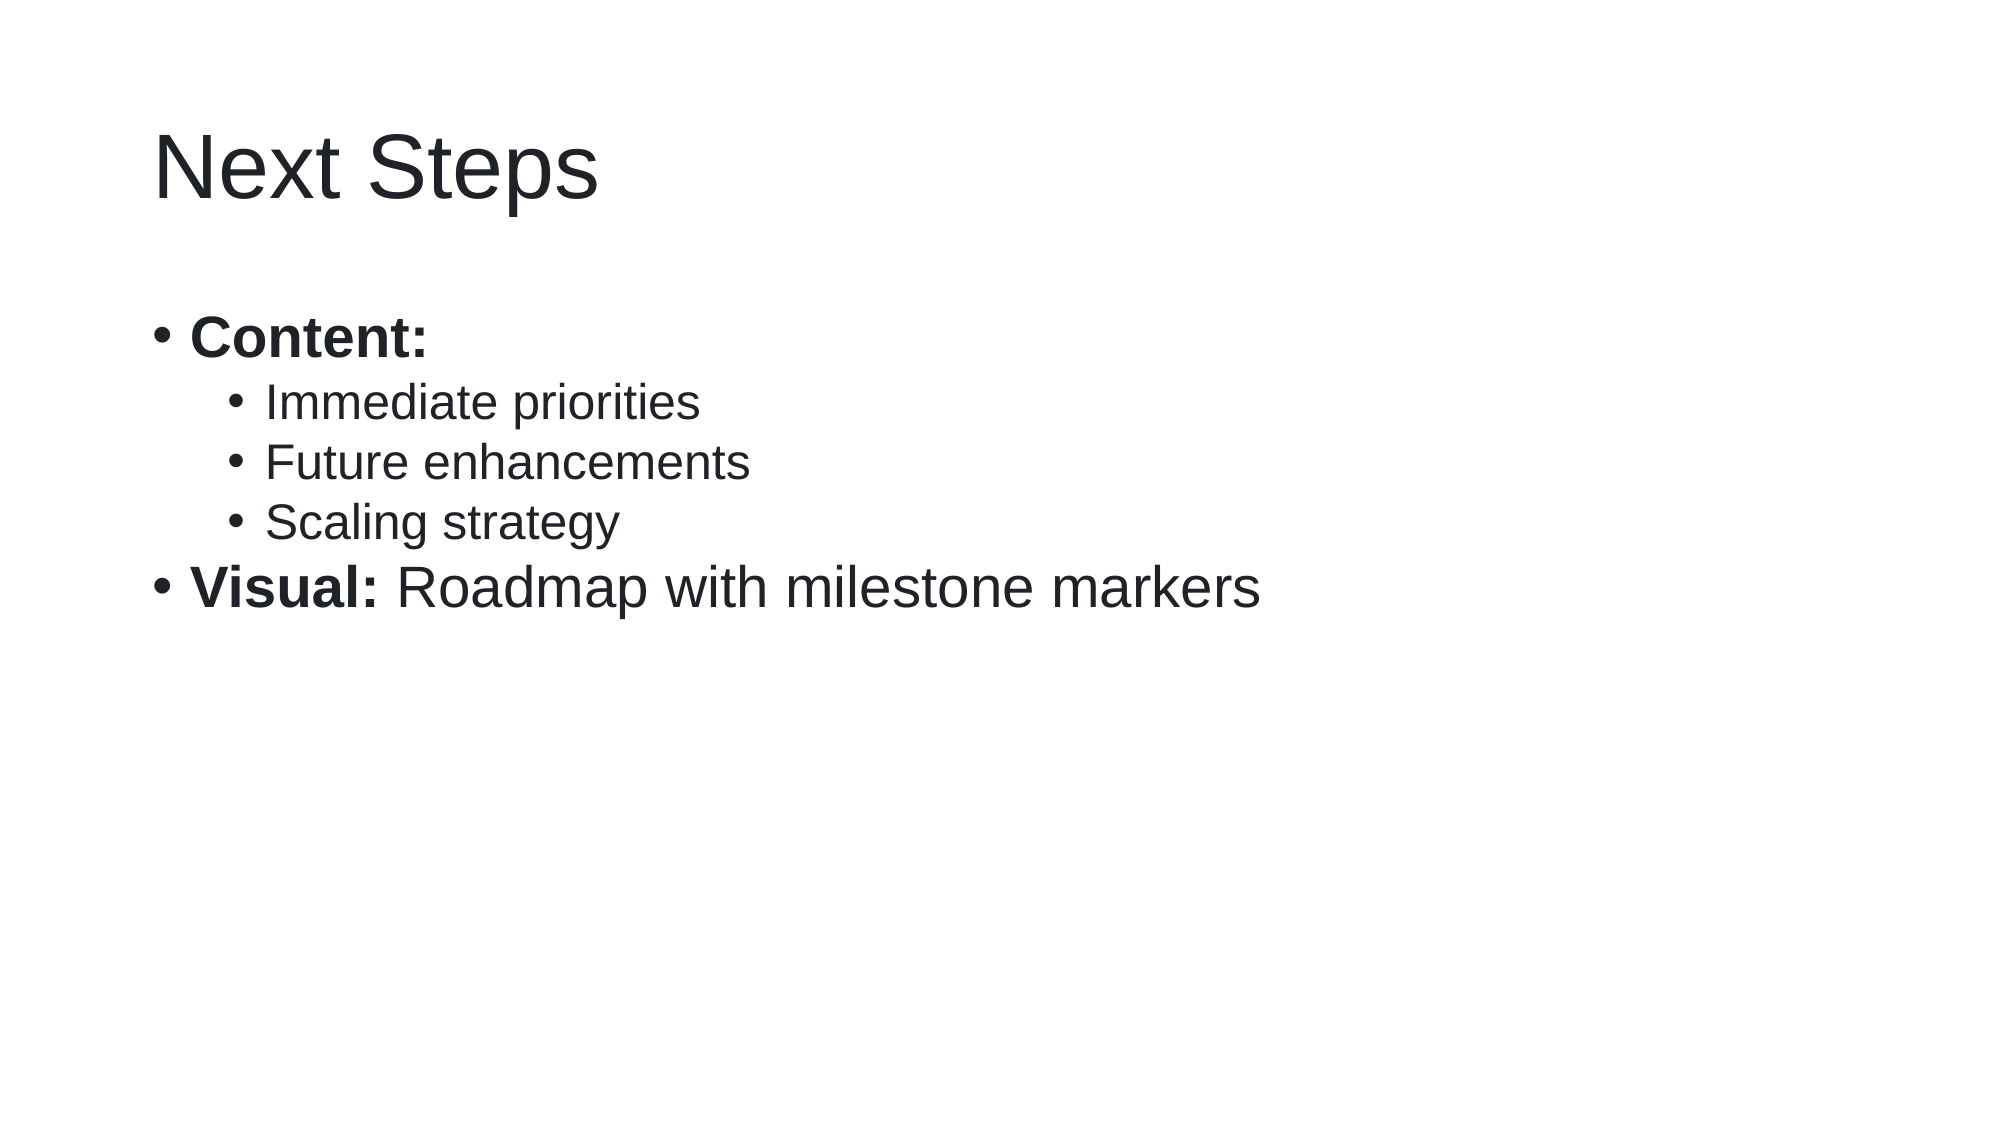

# Next Steps
Content:
Immediate priorities
Future enhancements
Scaling strategy
Visual: Roadmap with milestone markers